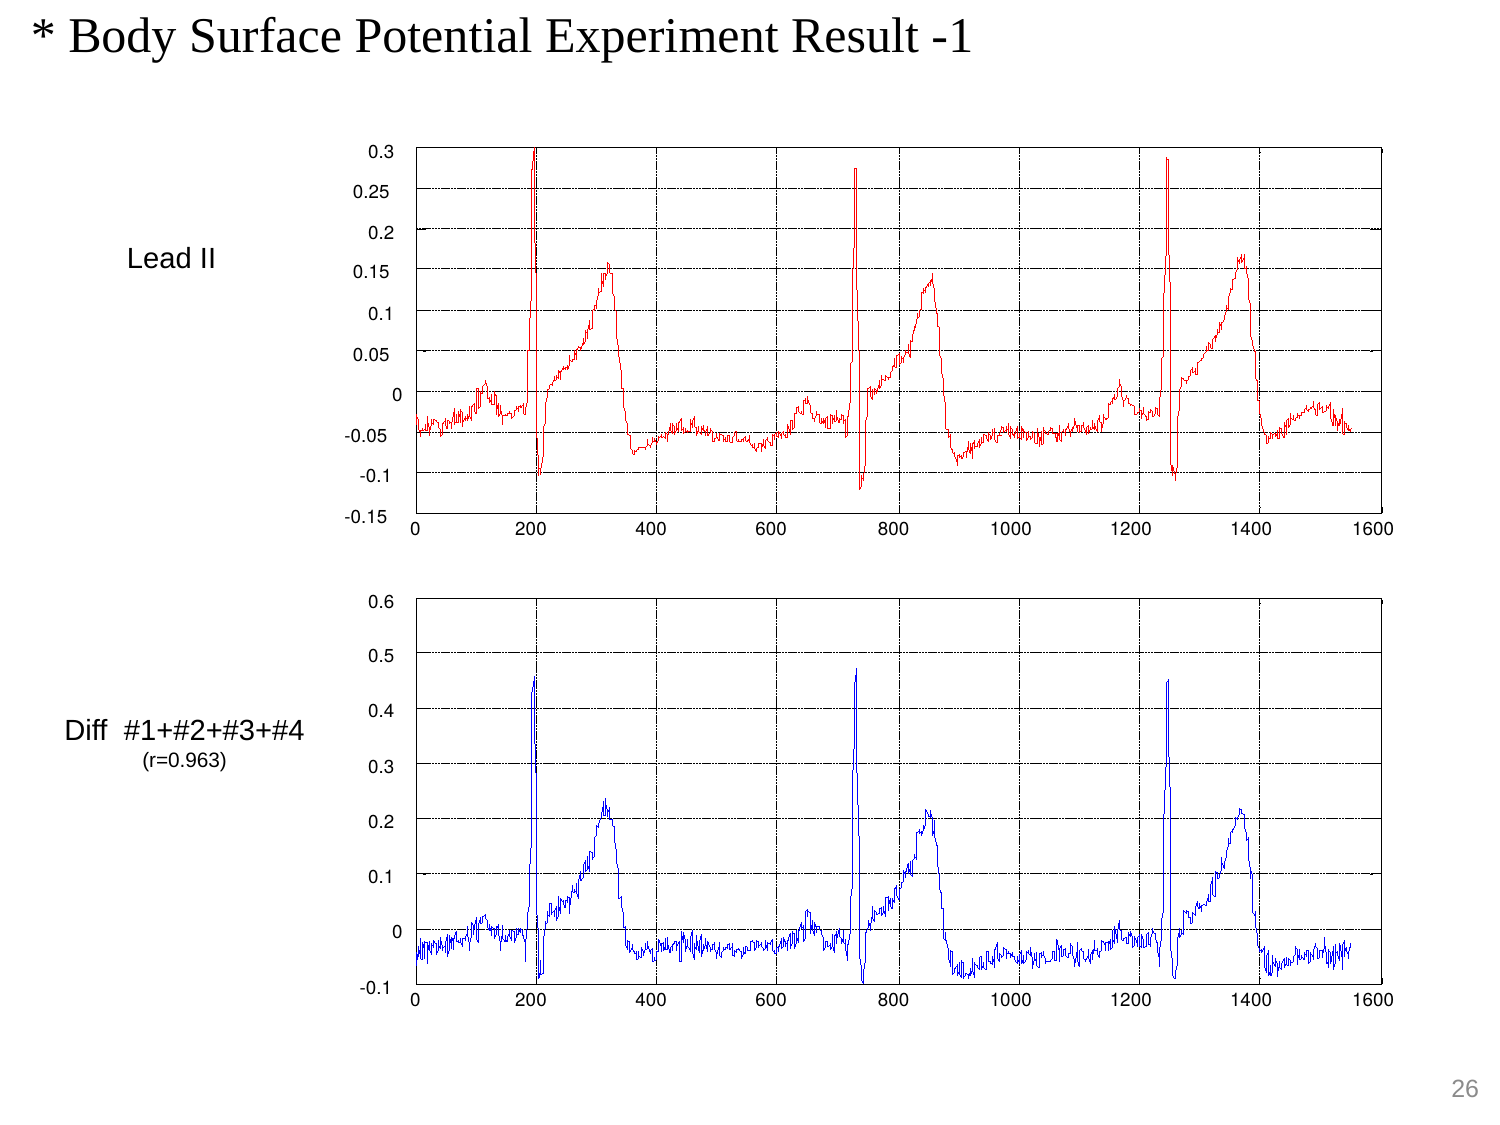

* Body Surface Potential Experiment Result -1

0.3

0.25

0.2

0.15

0.1

0.05

0

-0.05

-0.1

-0.15

0
200
400
600
800
1000
1200
1400
1600
Lead II

0.6

0.5

0.4

0.3

0.2

0.1

0

-0.1

0
200
400
600
800
1000
1200
1400
1600
Diff  #1+#2+#3+#4
(r=0.963)
26